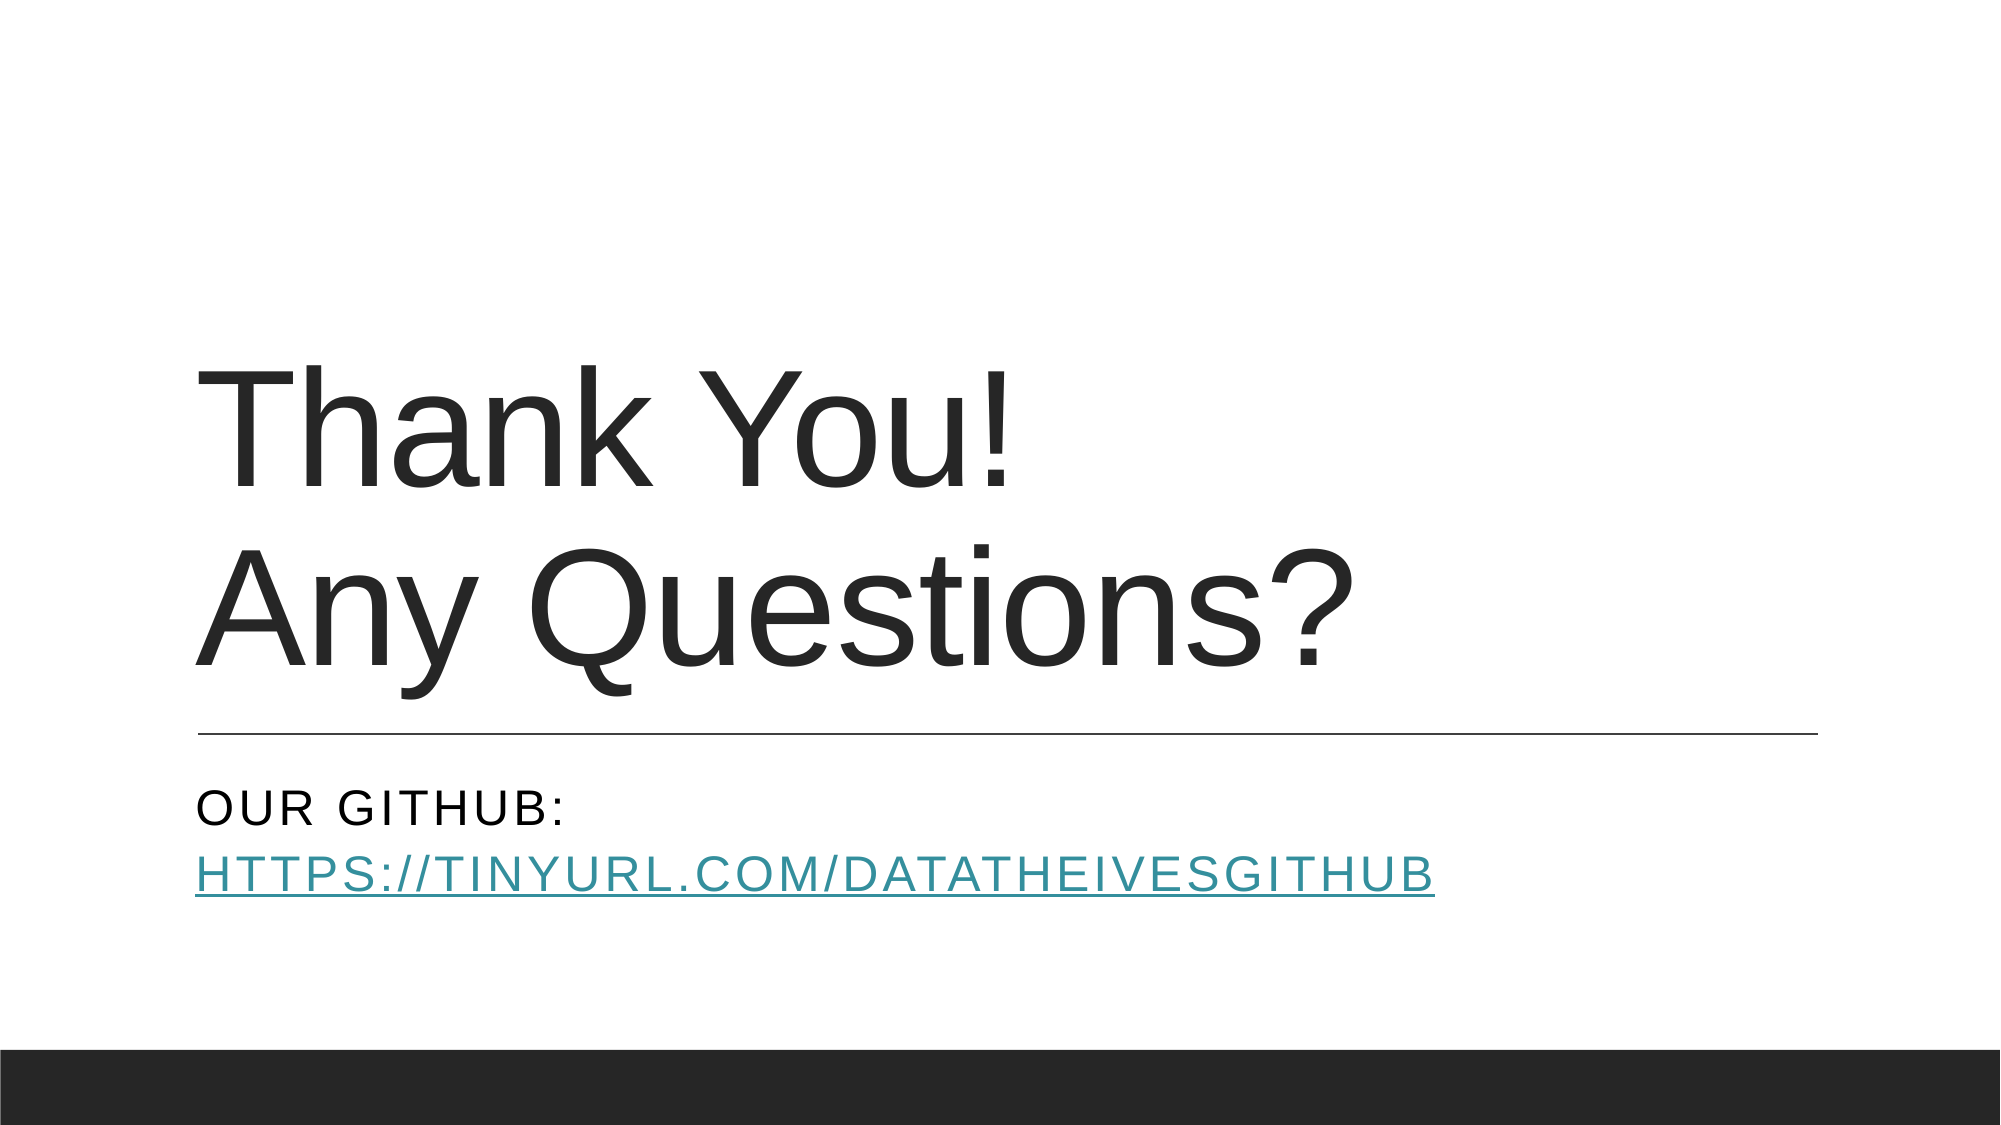

# Thank You! Any Questions?
Our GitHub: https://tinyurl.com/DataTheivesGitHub